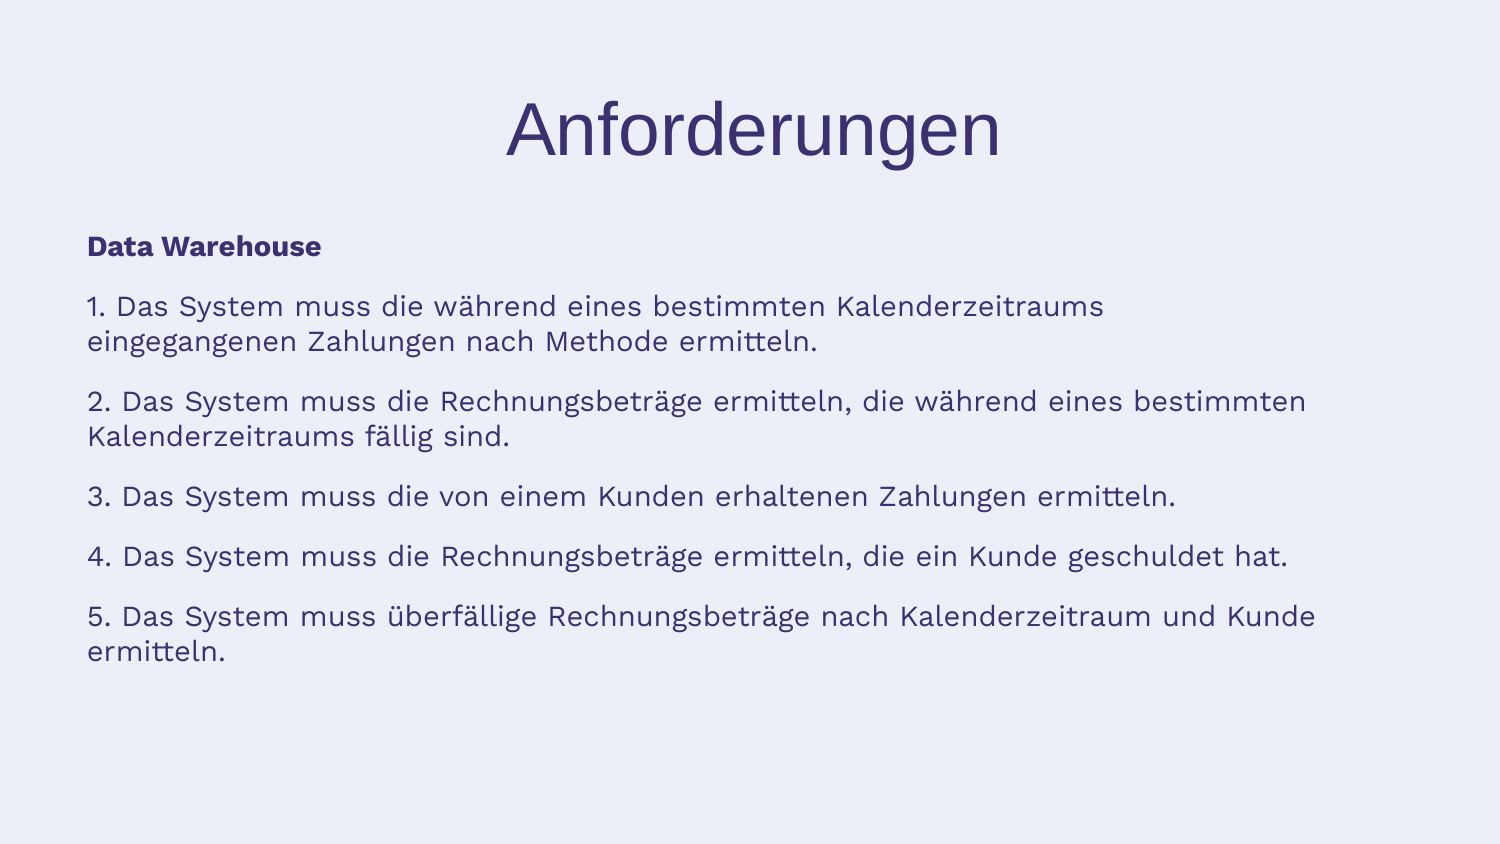

# Anforderungen
Data Warehouse
1. Das System muss die während eines bestimmten Kalenderzeitraums eingegangenen Zahlungen nach Methode ermitteln.
2. Das System muss die Rechnungsbeträge ermitteln, die während eines bestimmten Kalenderzeitraums fällig sind.
3. Das System muss die von einem Kunden erhaltenen Zahlungen ermitteln.
4. Das System muss die Rechnungsbeträge ermitteln, die ein Kunde geschuldet hat.
5. Das System muss überfällige Rechnungsbeträge nach Kalenderzeitraum und Kunde ermitteln.